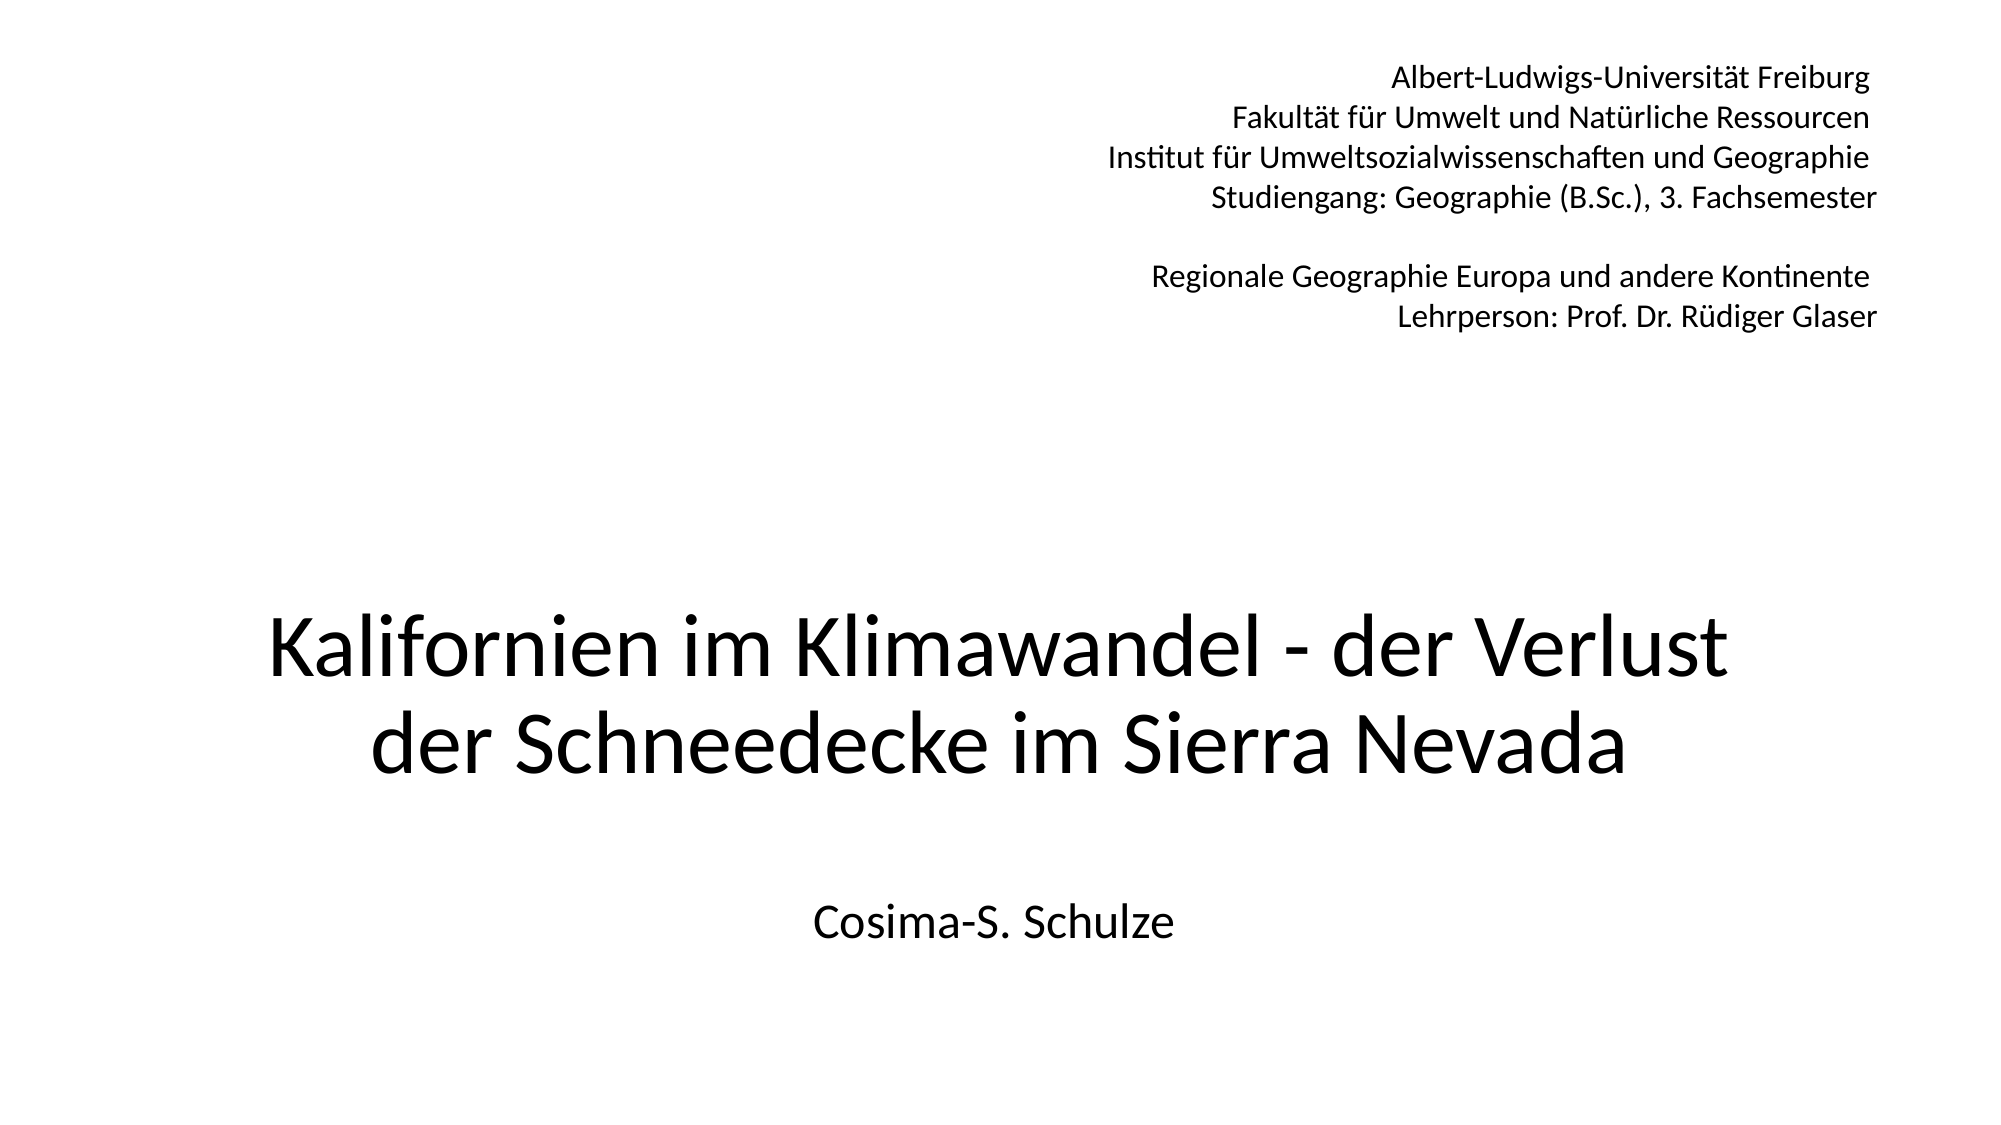

Albert-Ludwigs-Universität Freiburg
Fakultät für Umwelt und Natürliche Ressourcen
Institut für Umweltsozialwissenschaften und Geographie
Studiengang: Geographie (B.Sc.), 3. Fachsemester
Regionale Geographie Europa und andere Kontinente
Lehrperson: Prof. Dr. Rüdiger Glaser

# Kalifornien im Klimawandel - der Verlust der Schneedecke im Sierra Nevada

Cosima-S. Schulze